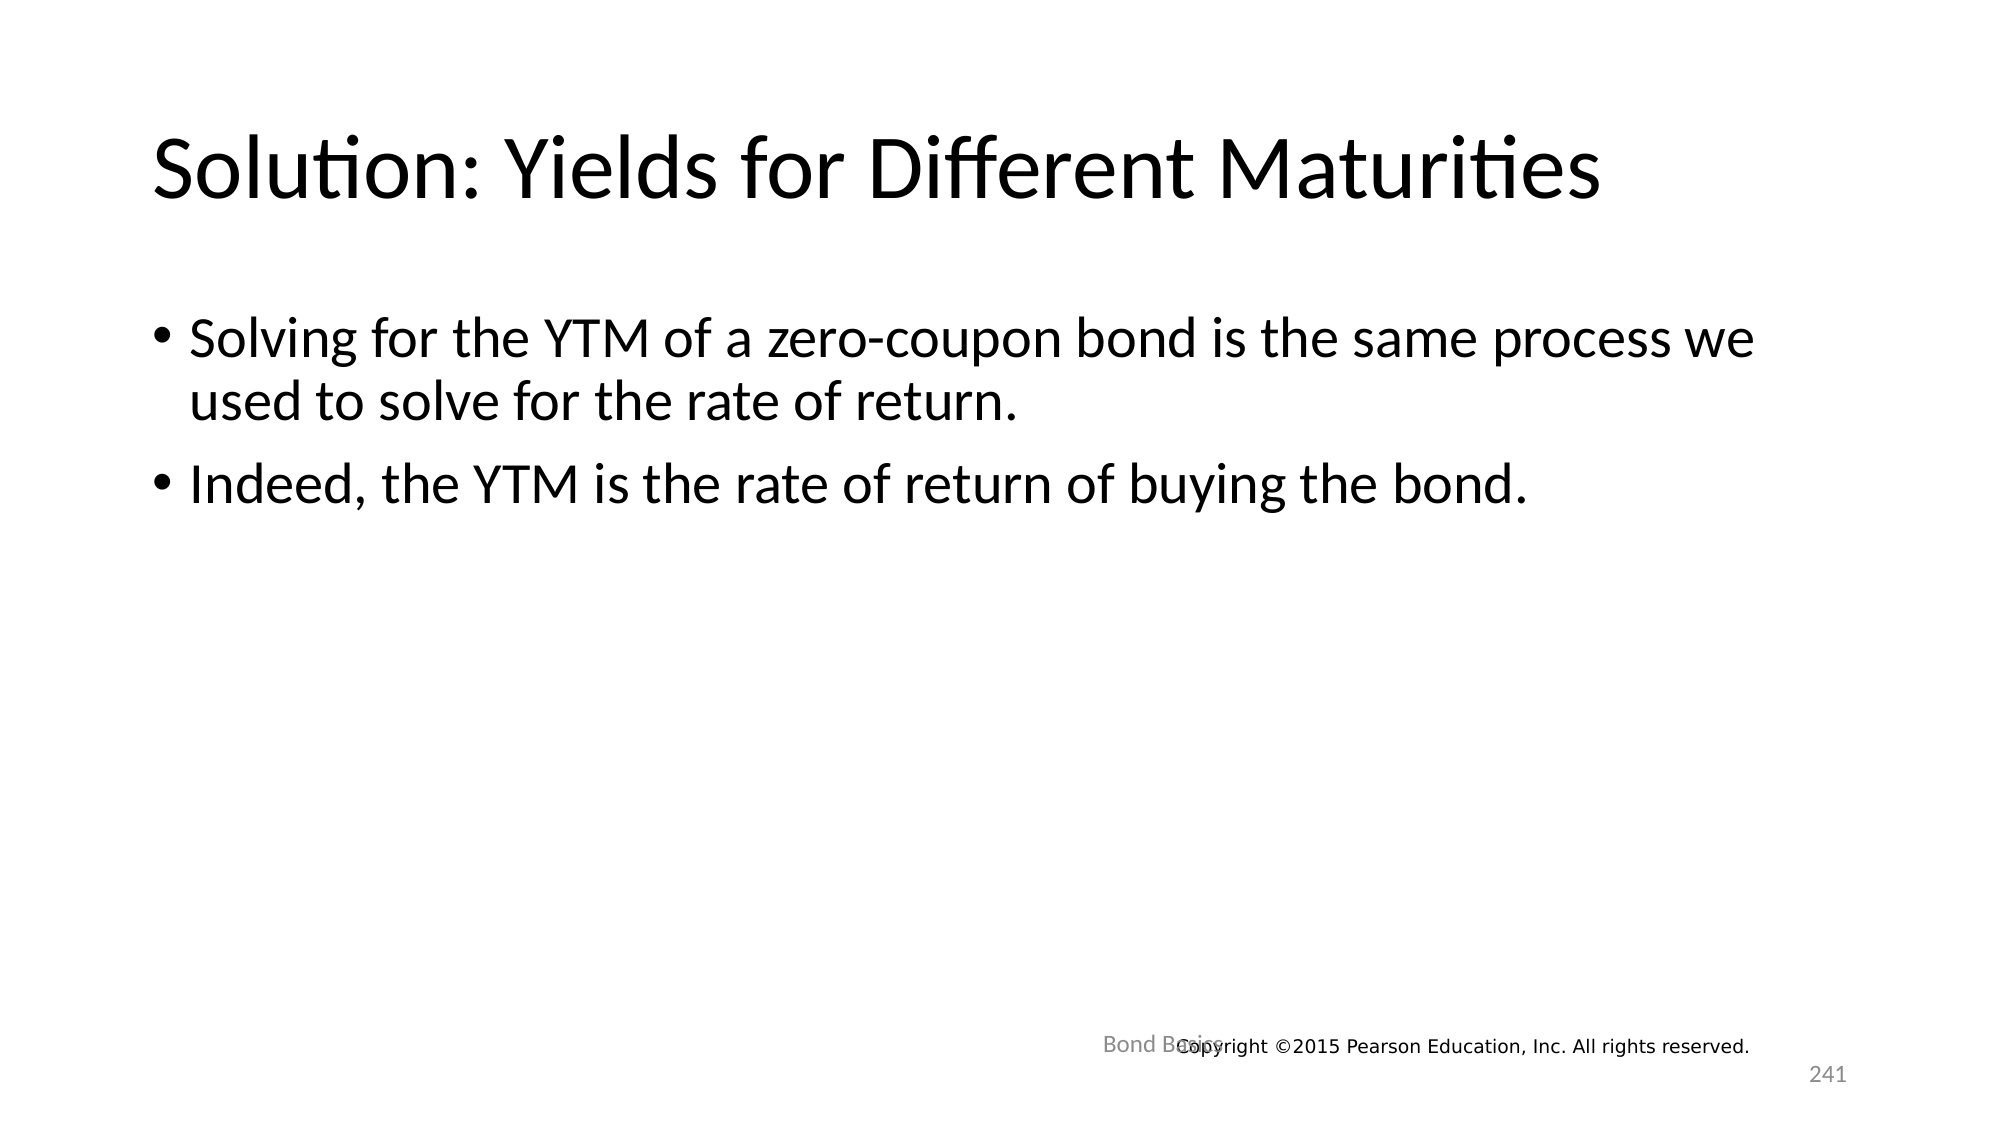

# Solution: Yields for Different Maturities
Solving for the YTM of a zero-coupon bond is the same process we used to solve for the rate of return.
Indeed, the YTM is the rate of return of buying the bond.
Bond Basics
Copyright ©2015 Pearson Education, Inc. All rights reserved.
241